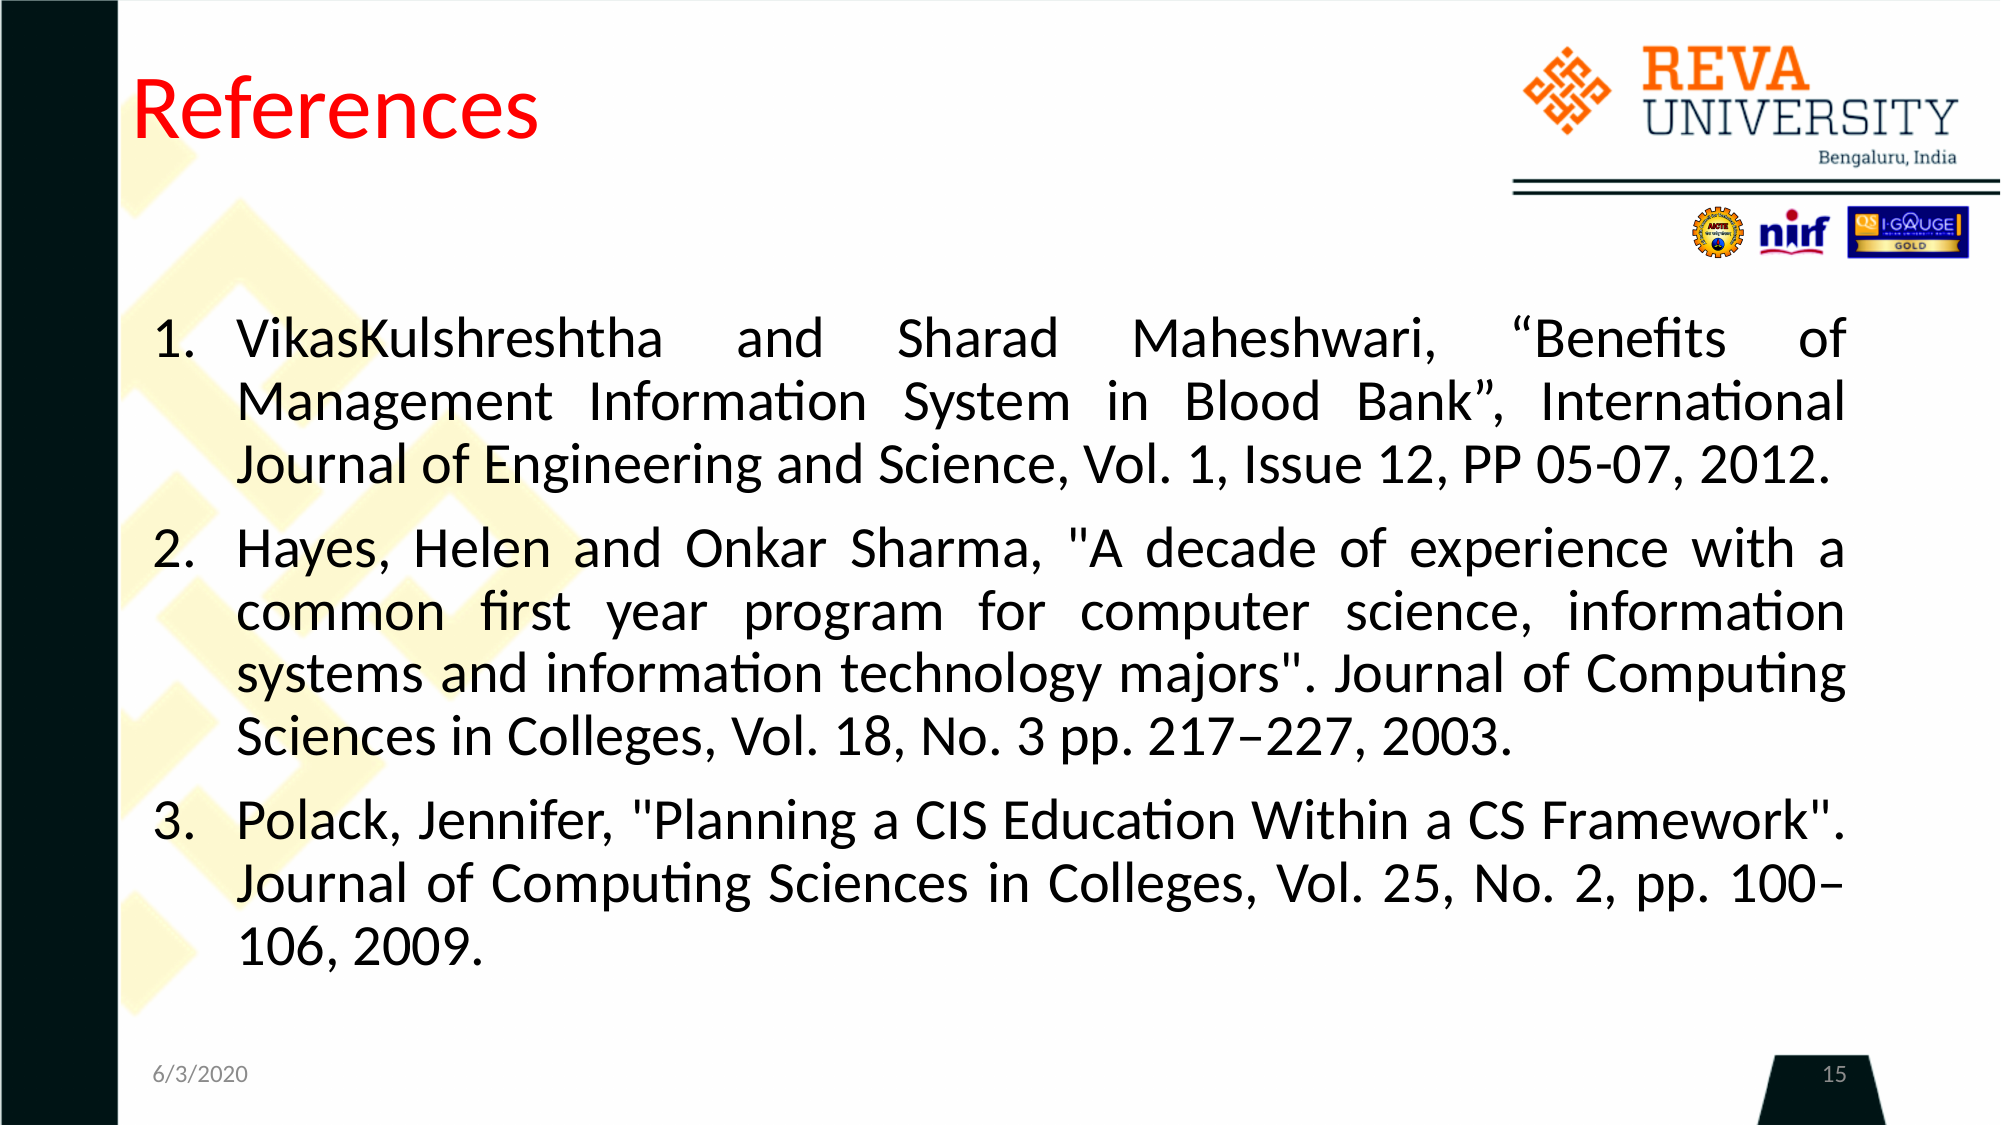

# References
VikasKulshreshtha and Sharad Maheshwari, “Benefits of Management Information System in Blood Bank”, International Journal of Engineering and Science, Vol. 1, Issue 12, PP 05-07, 2012.
Hayes, Helen and Onkar Sharma, "A decade of experience with a common first year program for computer science, information systems and information technology majors". Journal of Computing Sciences in Colleges, Vol. 18, No. 3 pp. 217–227, 2003.
Polack, Jennifer, "Planning a CIS Education Within a CS Framework". Journal of Computing Sciences in Colleges, Vol. 25, No. 2, pp. 100–106, 2009.
6/3/2020
15